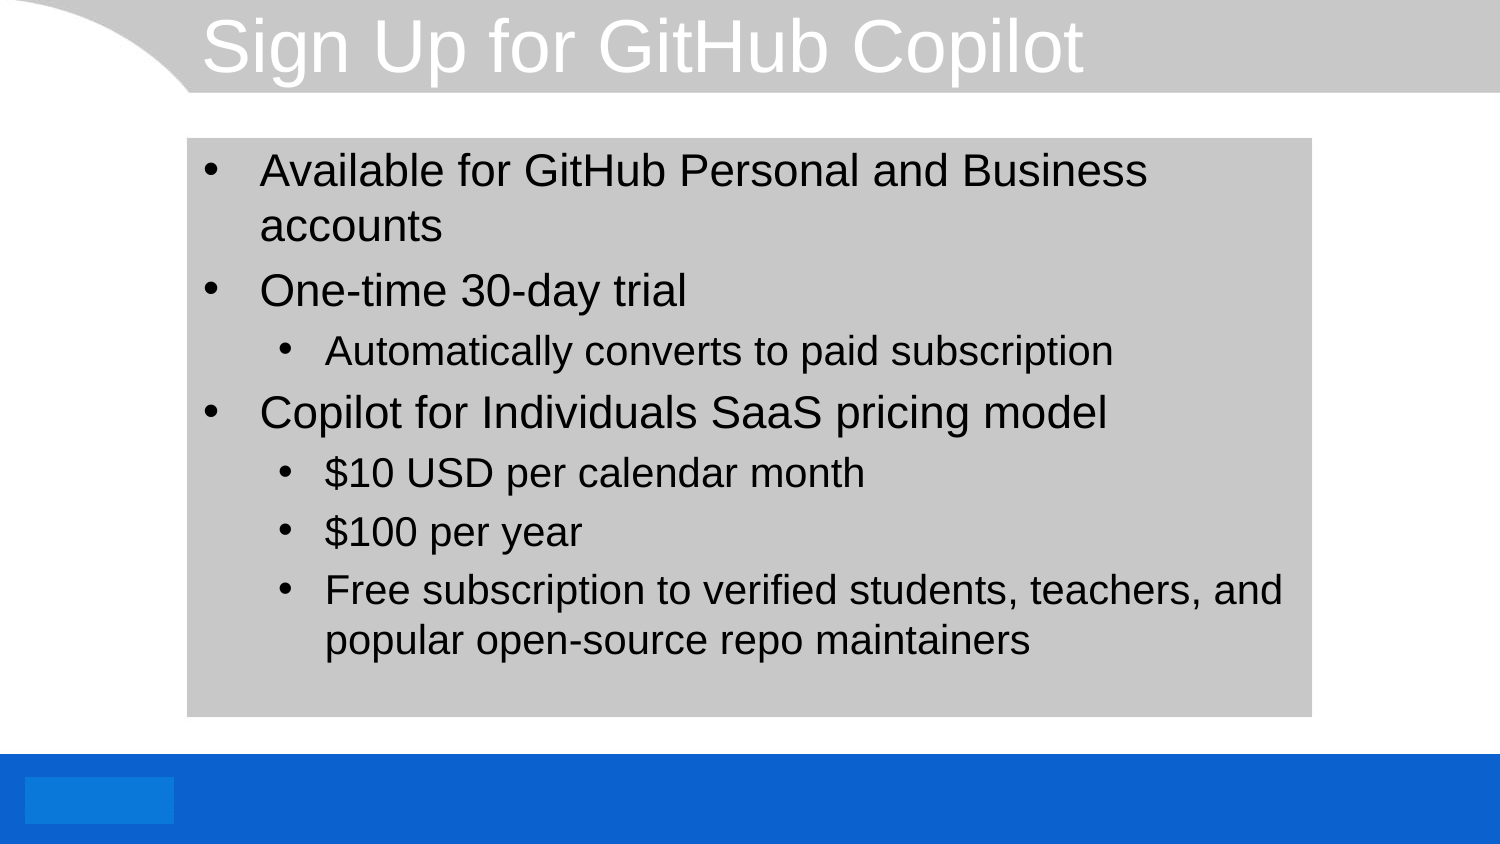

# Sign Up for GitHub Copilot
Available for GitHub Personal and Business accounts
One-time 30-day trial
Automatically converts to paid subscription
Copilot for Individuals SaaS pricing model
$10 USD per calendar month
$100 per year
Free subscription to verified students, teachers, and popular open-source repo maintainers